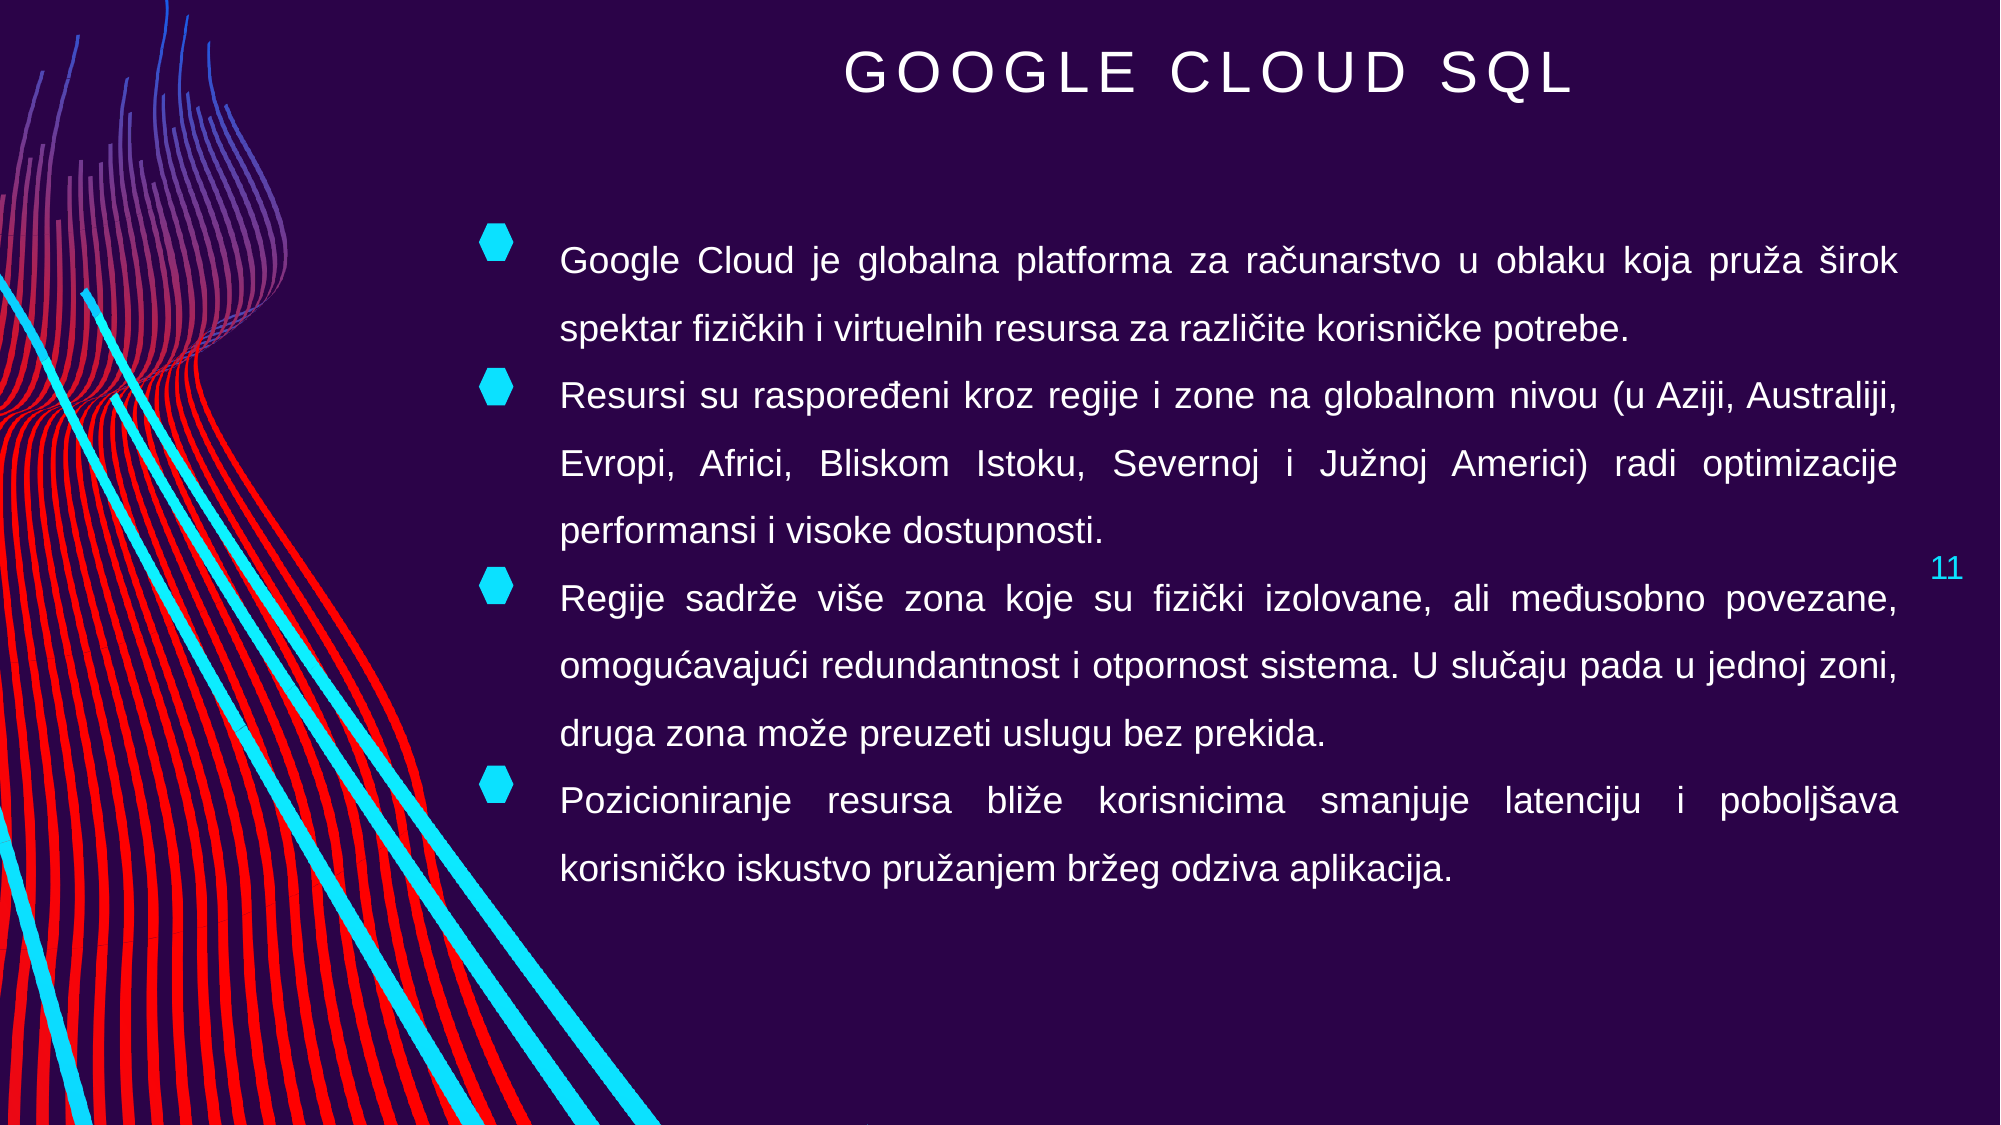

# Google cloud SQL
Google Cloud je globalna platforma za računarstvo u oblaku koja pruža širok spektar fizičkih i virtuelnih resursa za različite korisničke potrebe.
Resursi su raspoređeni kroz regije i zone na globalnom nivou (u Aziji, Australiji, Evropi, Africi, Bliskom Istoku, Severnoj i Južnoj Americi) radi optimizacije performansi i visoke dostupnosti.
Regije sadrže više zona koje su fizički izolovane, ali međusobno povezane, omogućavajući redundantnost i otpornost sistema. U slučaju pada u jednoj zoni, druga zona može preuzeti uslugu bez prekida.
Pozicioniranje resursa bliže korisnicima smanjuje latenciju i poboljšava korisničko iskustvo pružanjem bržeg odziva aplikacija.

11